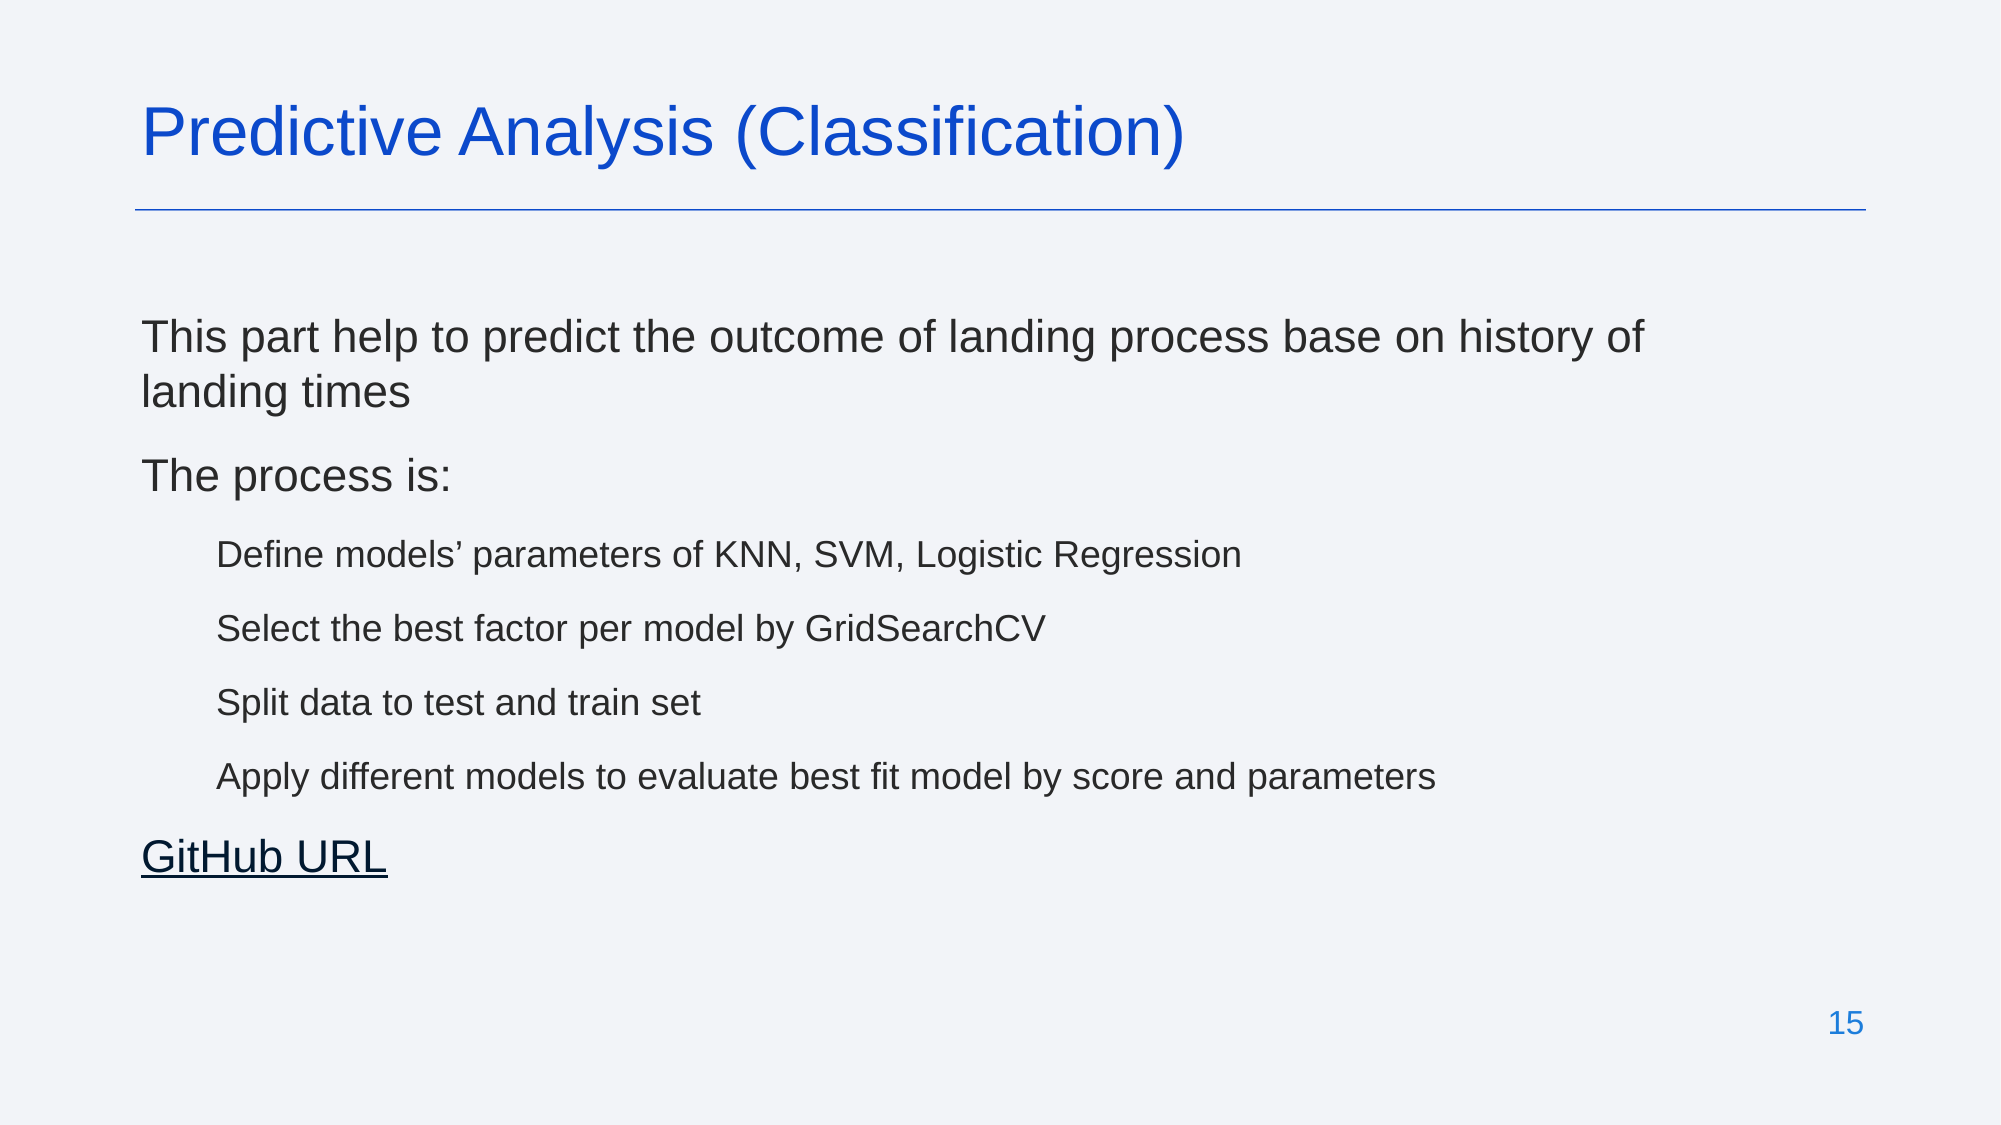

Predictive Analysis (Classification)
This part help to predict the outcome of landing process base on history of landing times
The process is:
Define models’ parameters of KNN, SVM, Logistic Regression
Select the best factor per model by GridSearchCV
Split data to test and train set
Apply different models to evaluate best fit model by score and parameters
GitHub URL

15